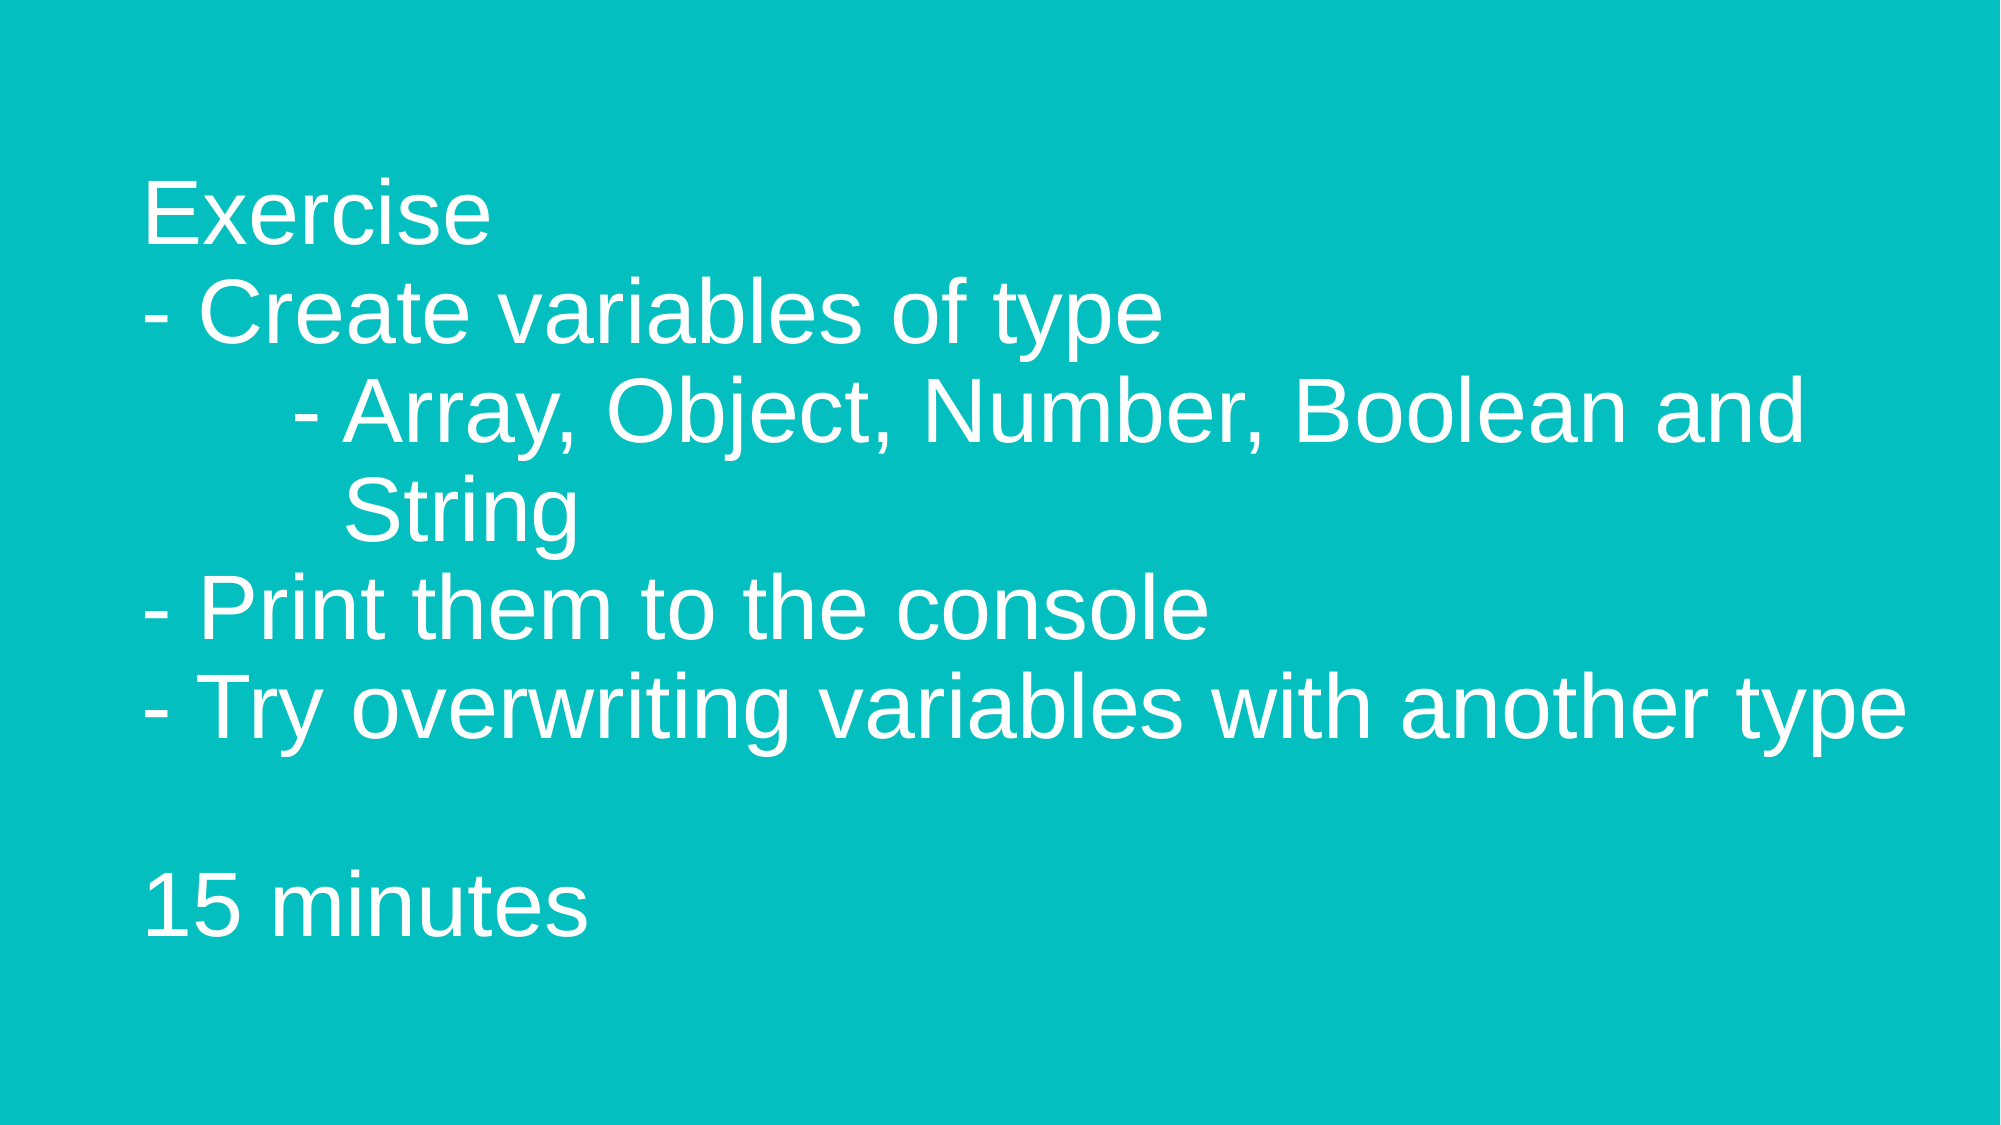

# Exercise - Create variables of type - Array, Object, Number, Boolean and 	  String - Print them to the console - Try overwriting variables with another type 15 minutes